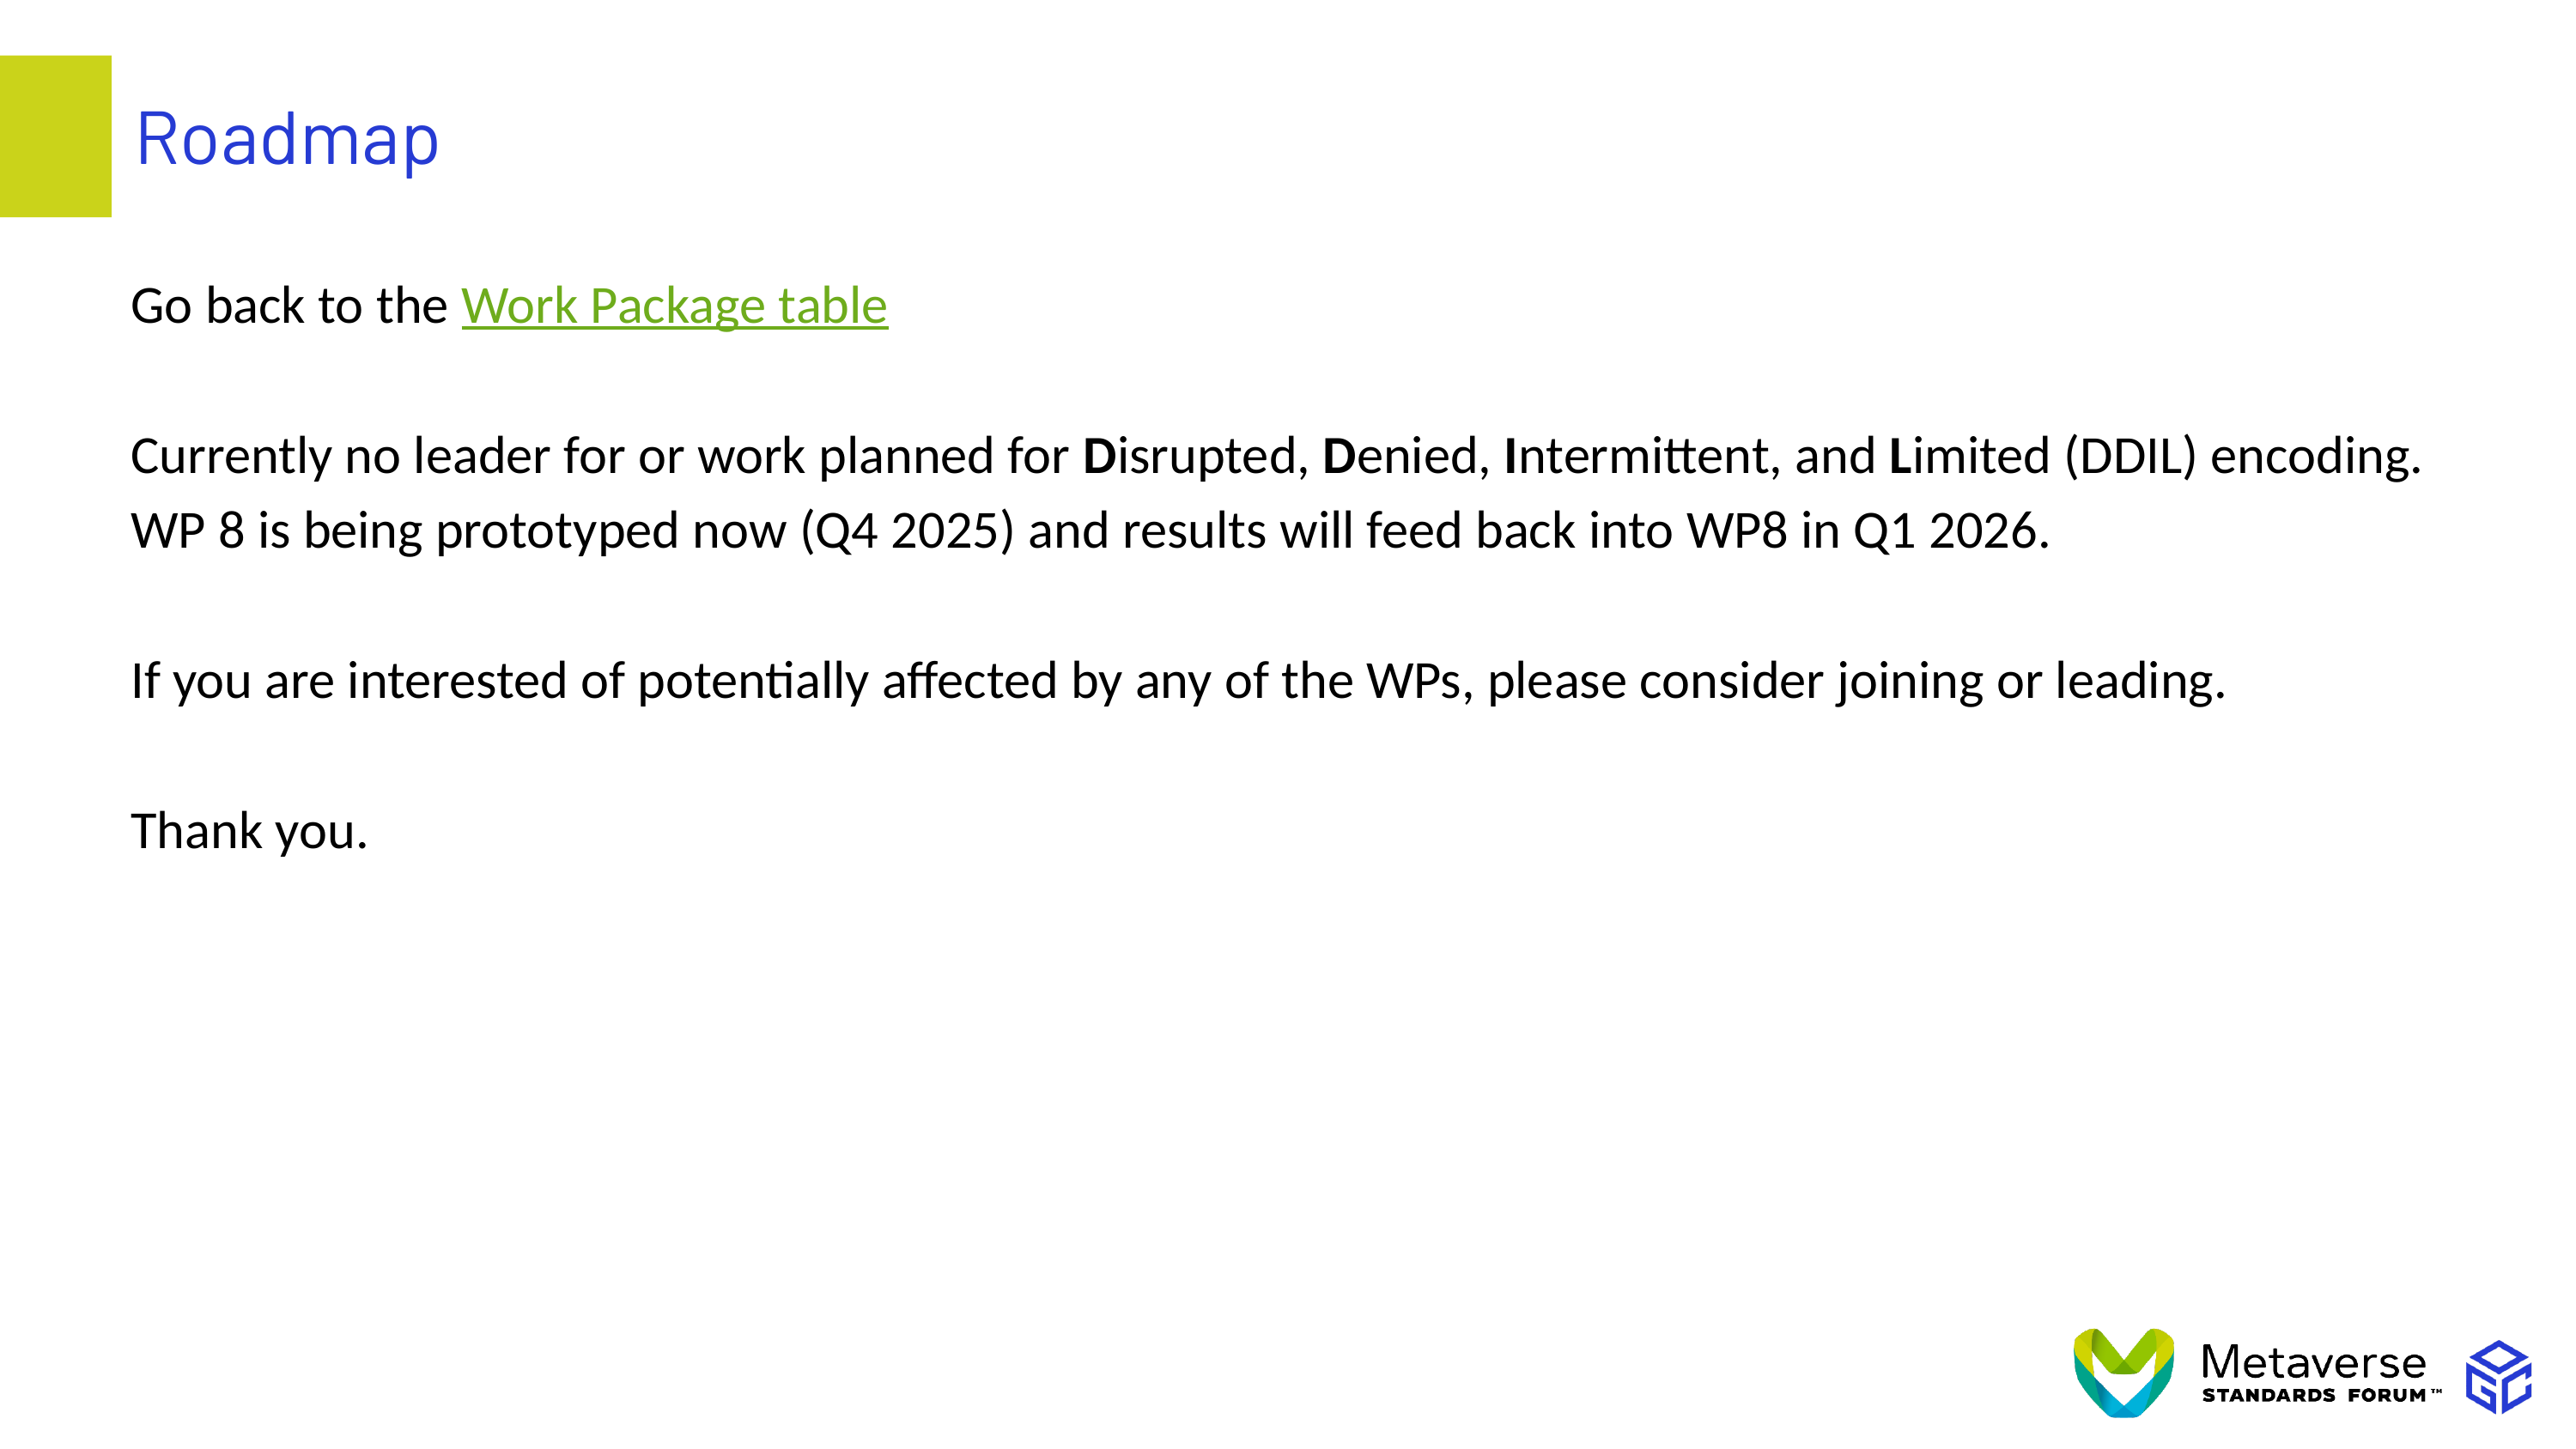

# Roadmap
Go back to the Work Package table

Currently no leader for or work planned for Disrupted, Denied, Intermittent, and Limited (DDIL) encoding.
WP 8 is being prototyped now (Q4 2025) and results will feed back into WP8 in Q1 2026.

If you are interested of potentially affected by any of the WPs, please consider joining or leading.

Thank you.